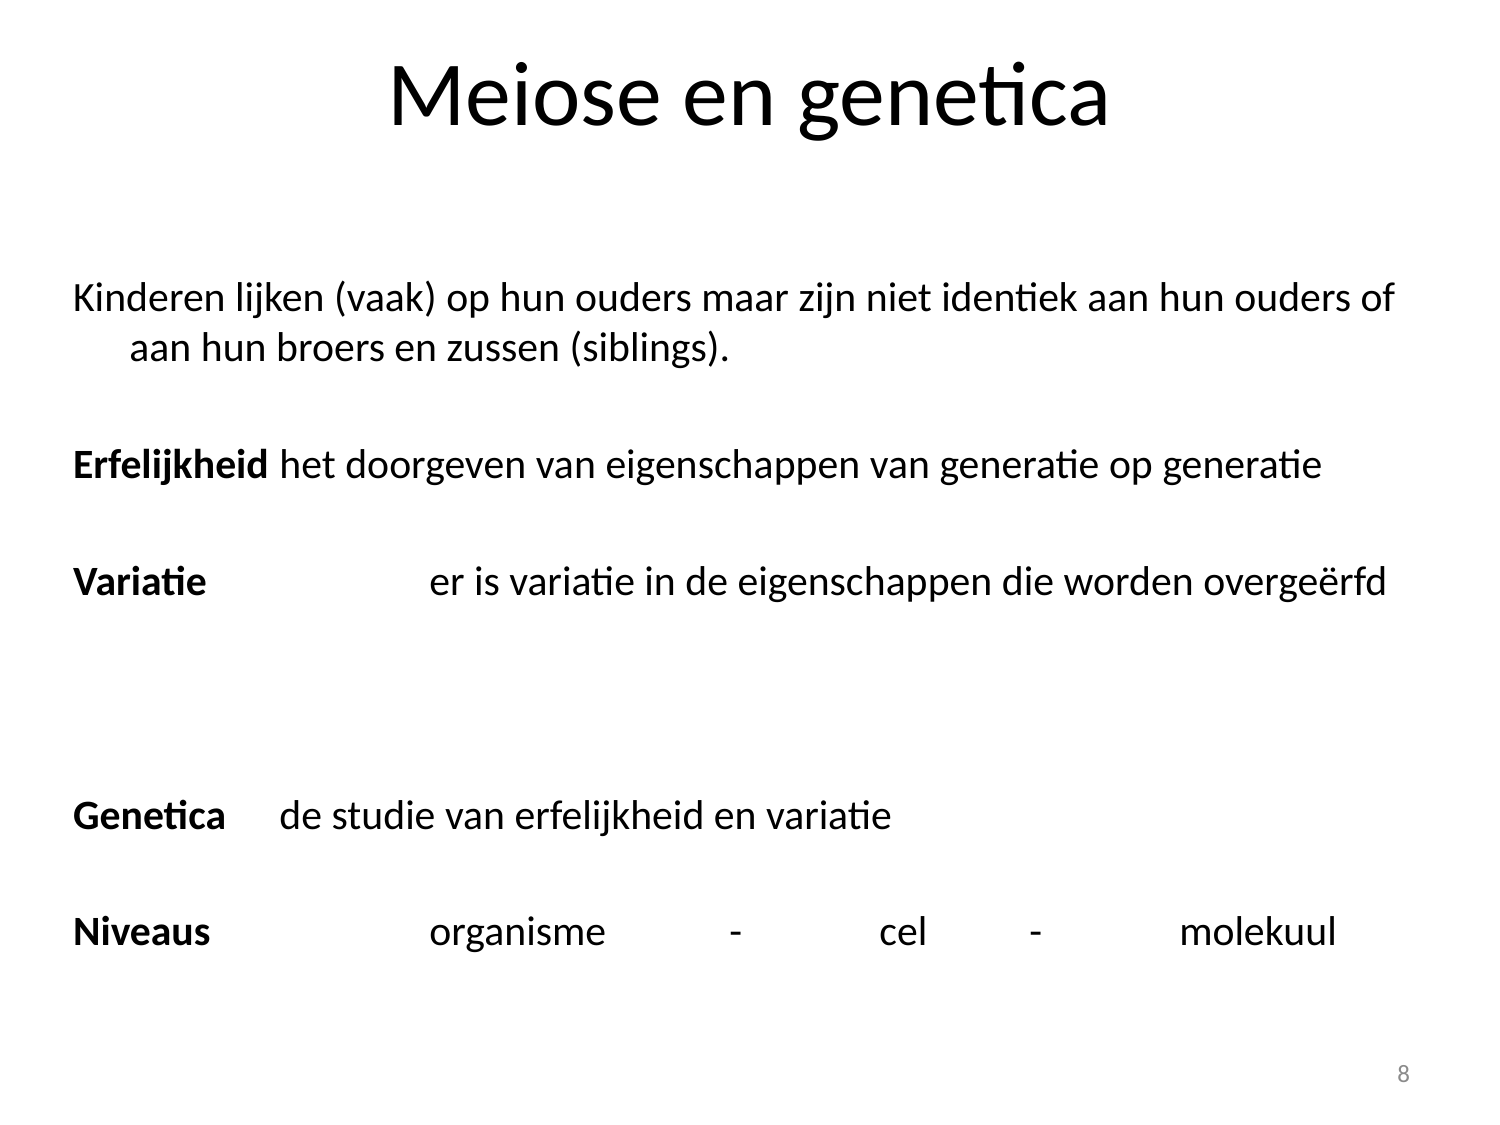

# Meiose en genetica
Kinderen lijken (vaak) op hun ouders maar zijn niet identiek aan hun ouders of aan hun broers en zussen (siblings).

Erfelijkheid	het doorgeven van eigenschappen van generatie op generatie

Variatie		er is variatie in de eigenschappen die worden overgeërfd

Genetica	de studie van erfelijkheid en variatie

Niveaus		organisme	- 	cel	-	molekuul

8